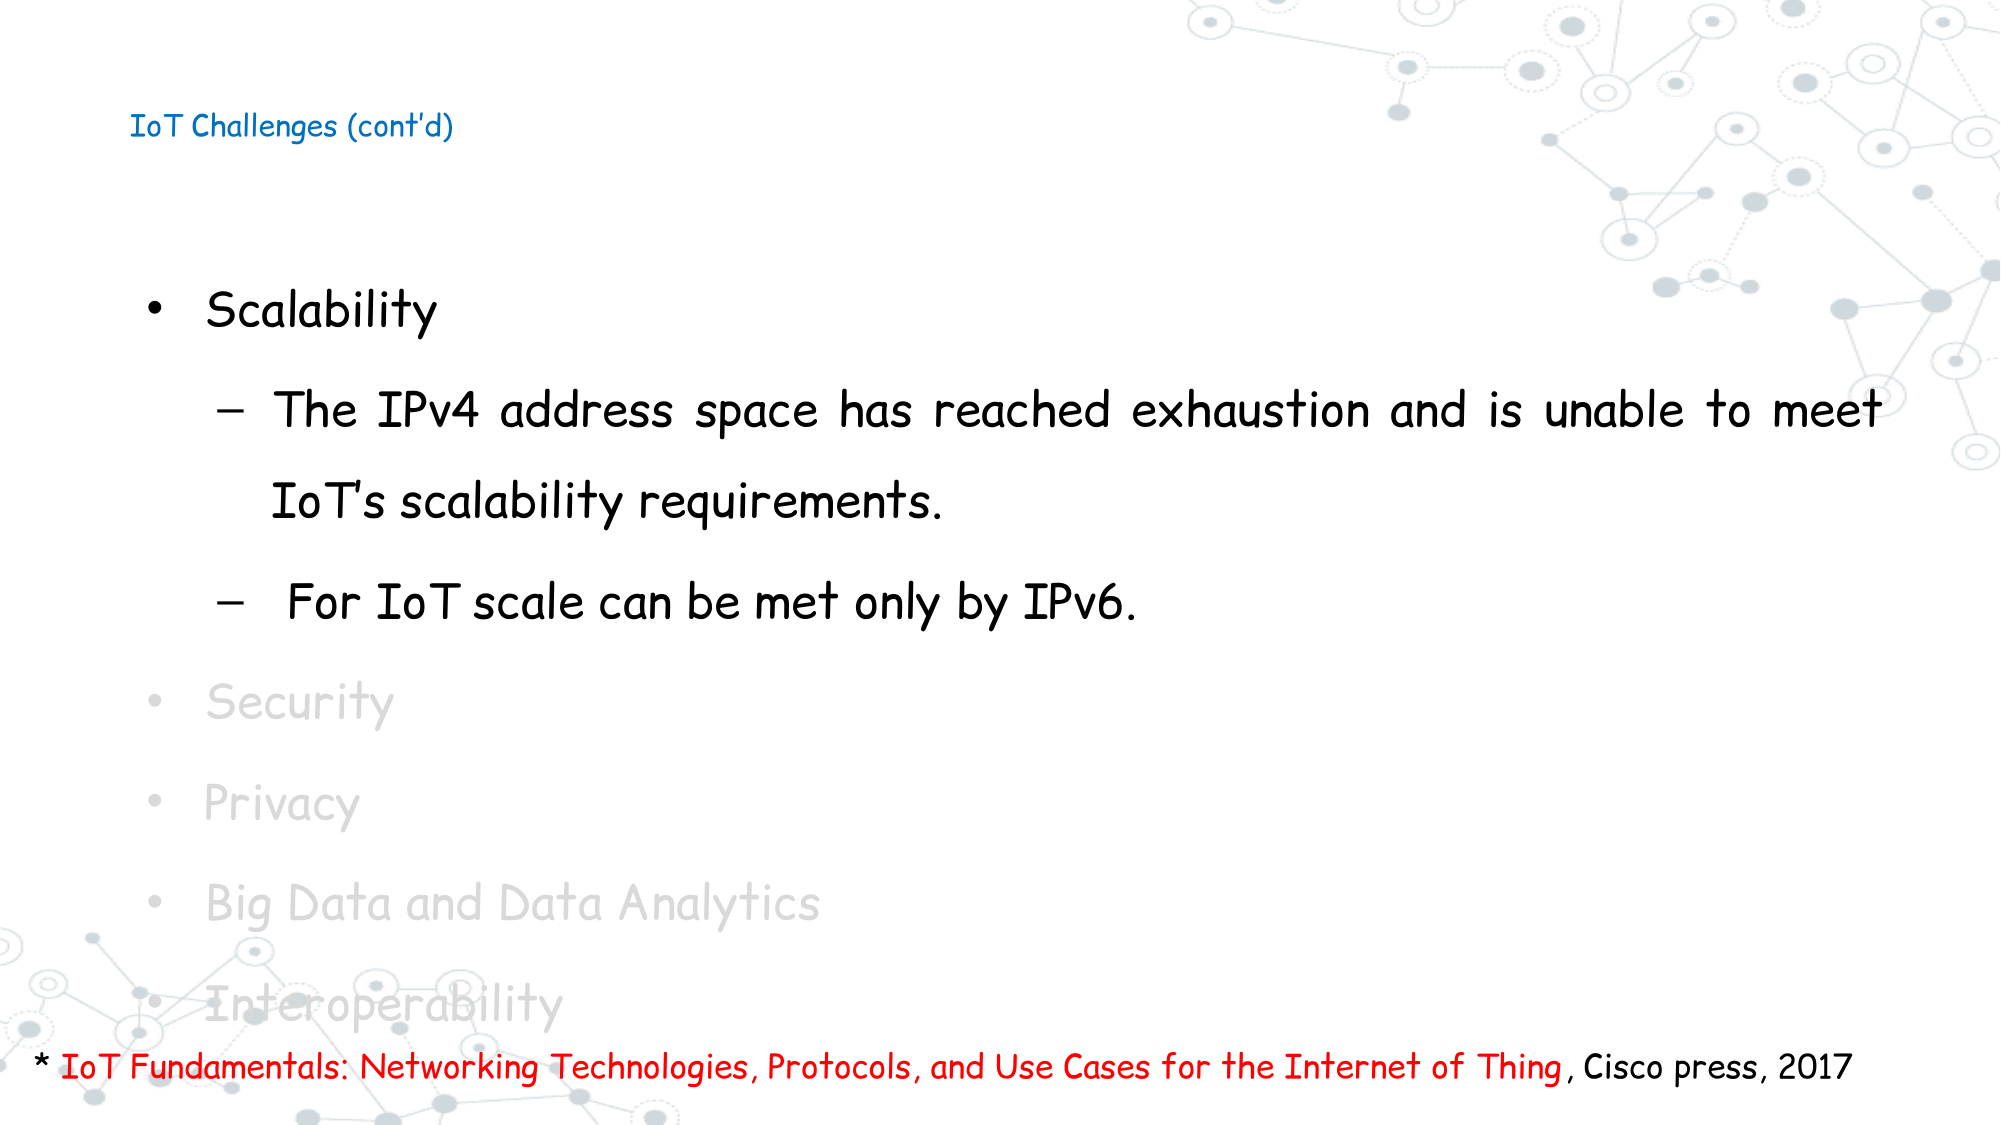

# IoT Challenges (cont’d)
Scalability
The IPv4 address space has reached exhaustion and is unable to meet IoT’s scalability requirements.
 For IoT scale can be met only by IPv6.
Security
Privacy
Big Data and Data Analytics
Interoperability

* IoT Fundamentals: Networking Technologies, Protocols, and Use Cases for the Internet of Thing, Cisco press, 2017